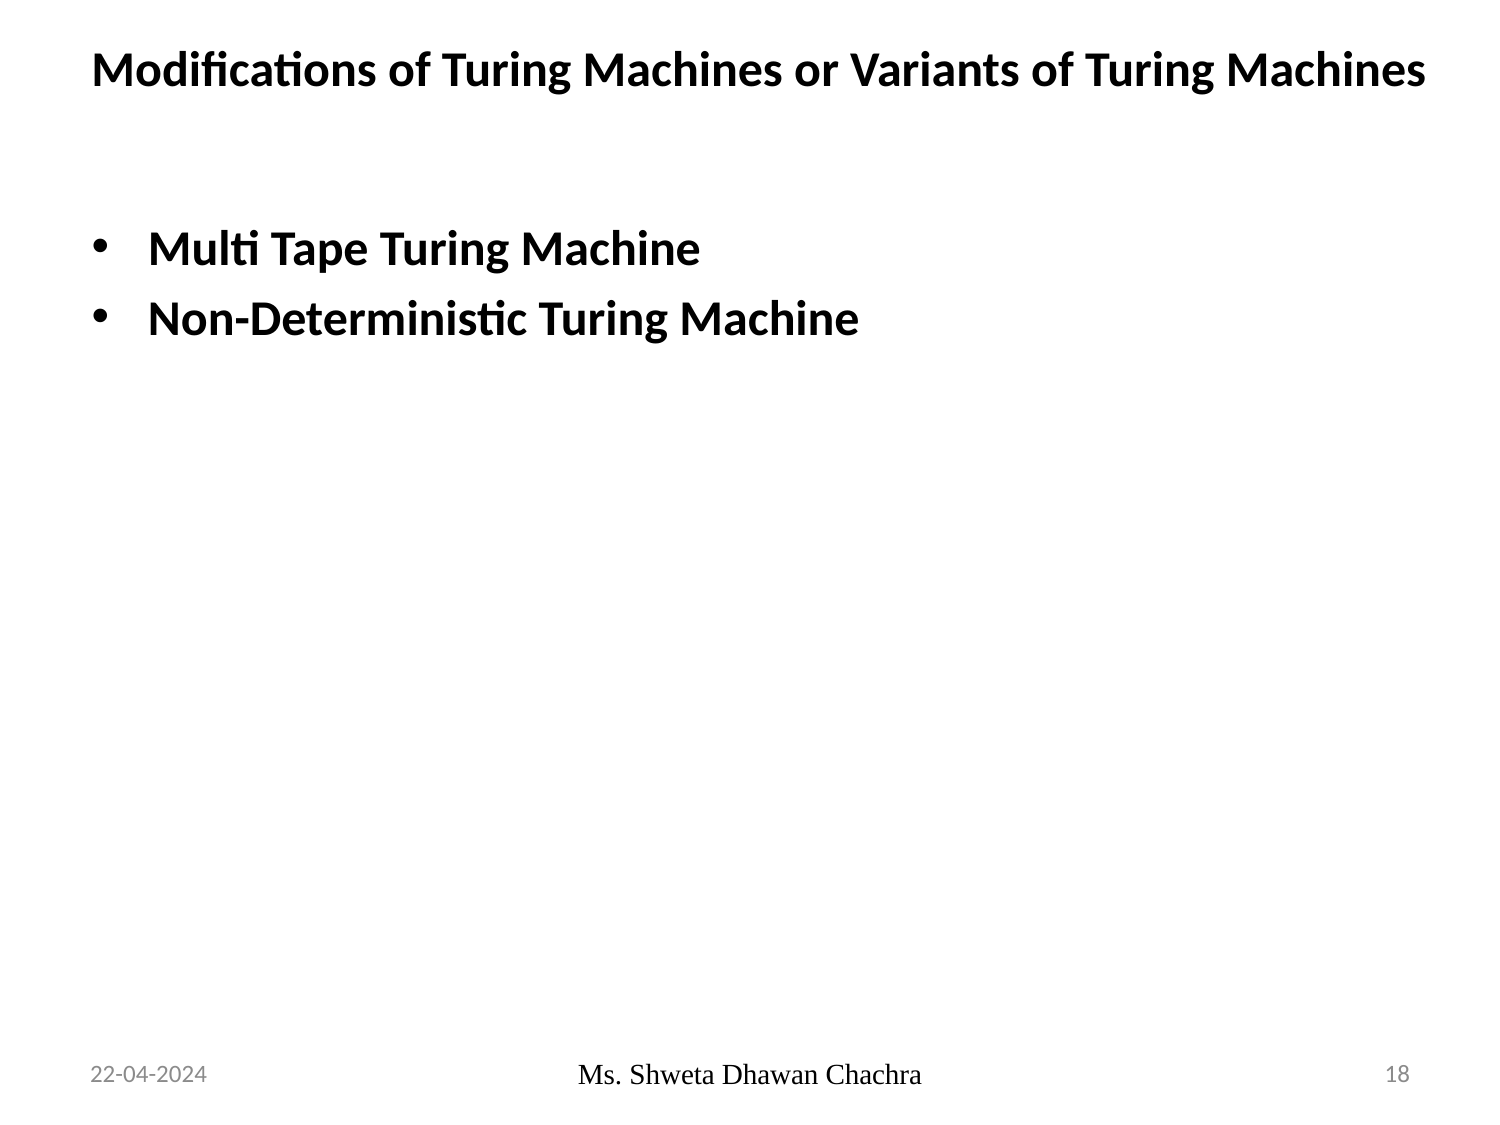

# Modifications of Turing Machines or Variants of Turing Machines
Multi Tape Turing Machine
Non-Deterministic Turing Machine
22-04-2024
Ms. Shweta Dhawan Chachra
18